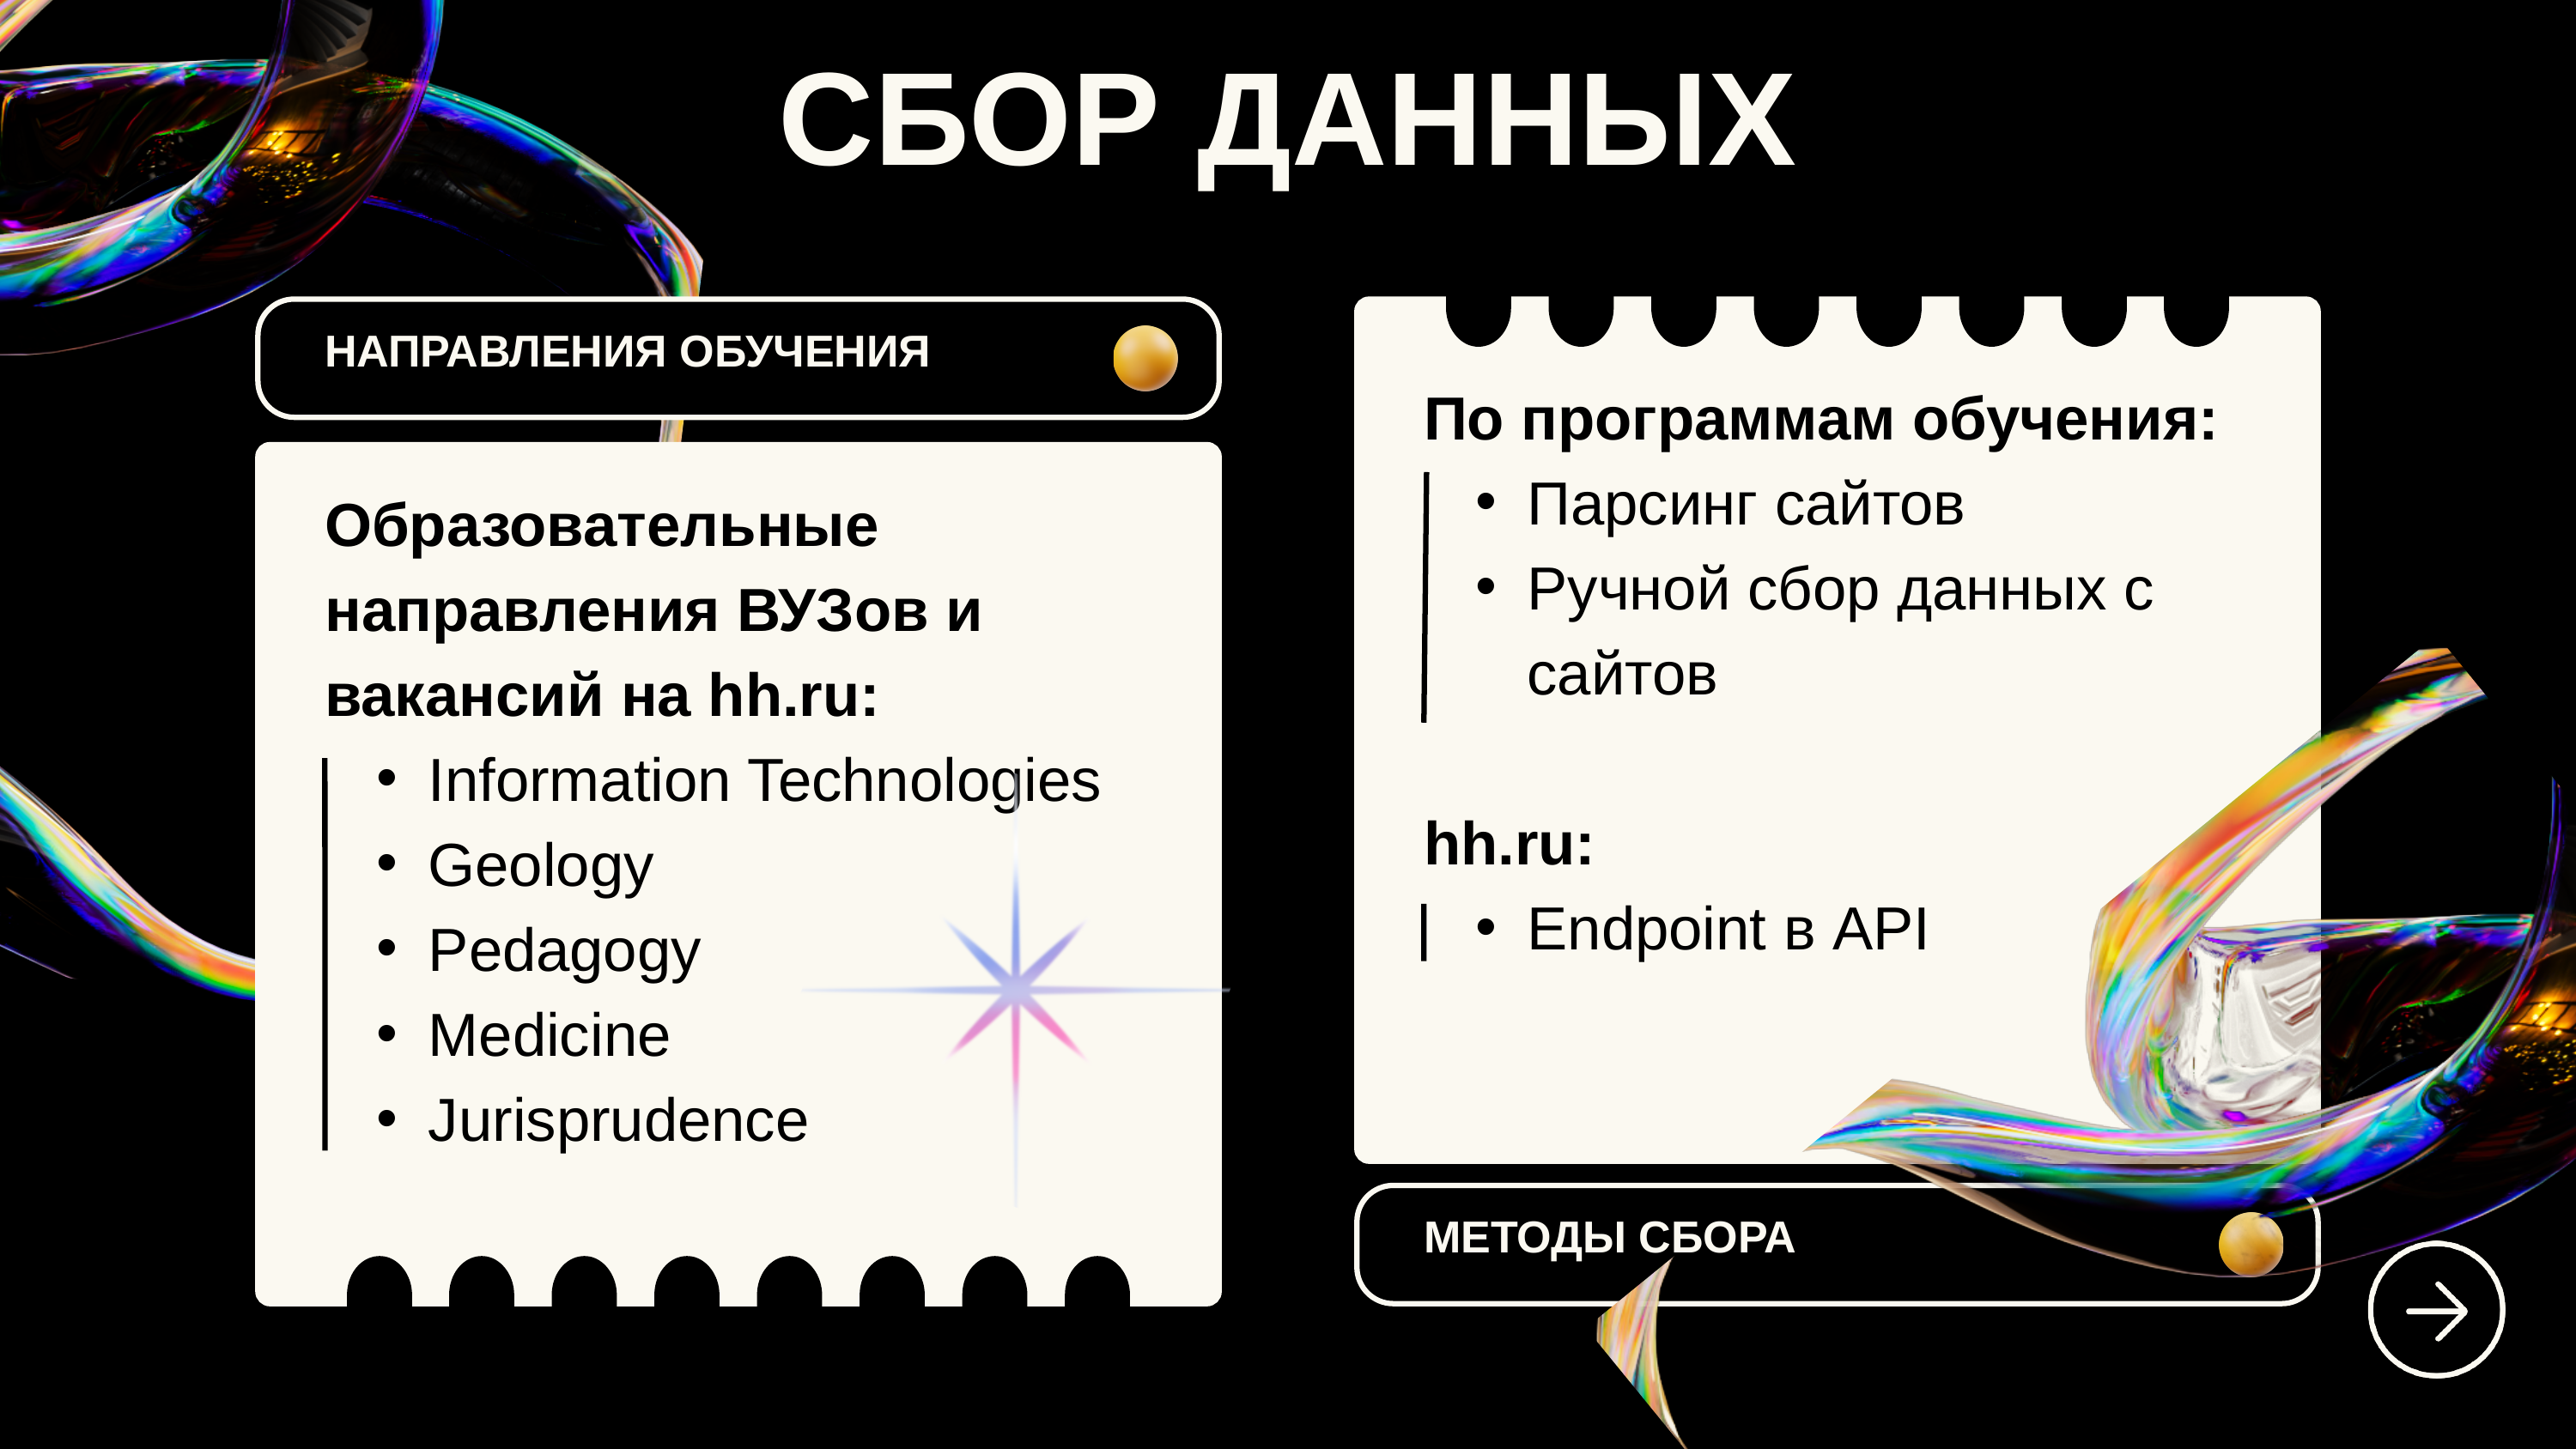

СБОР ДАННЫХ

НАПРАВЛЕНИЯ ОБУЧЕНИЯ

По программам обучения:
Парсинг сайтов
Ручной сбор данных с сайтов

hh.ru:
Endpoint в API

Образовательные направления ВУЗов и вакансий на hh.ru:
Information Technologies
Geology
Pedagogy
Medicine
Jurisprudence

МЕТОДЫ СБОРА